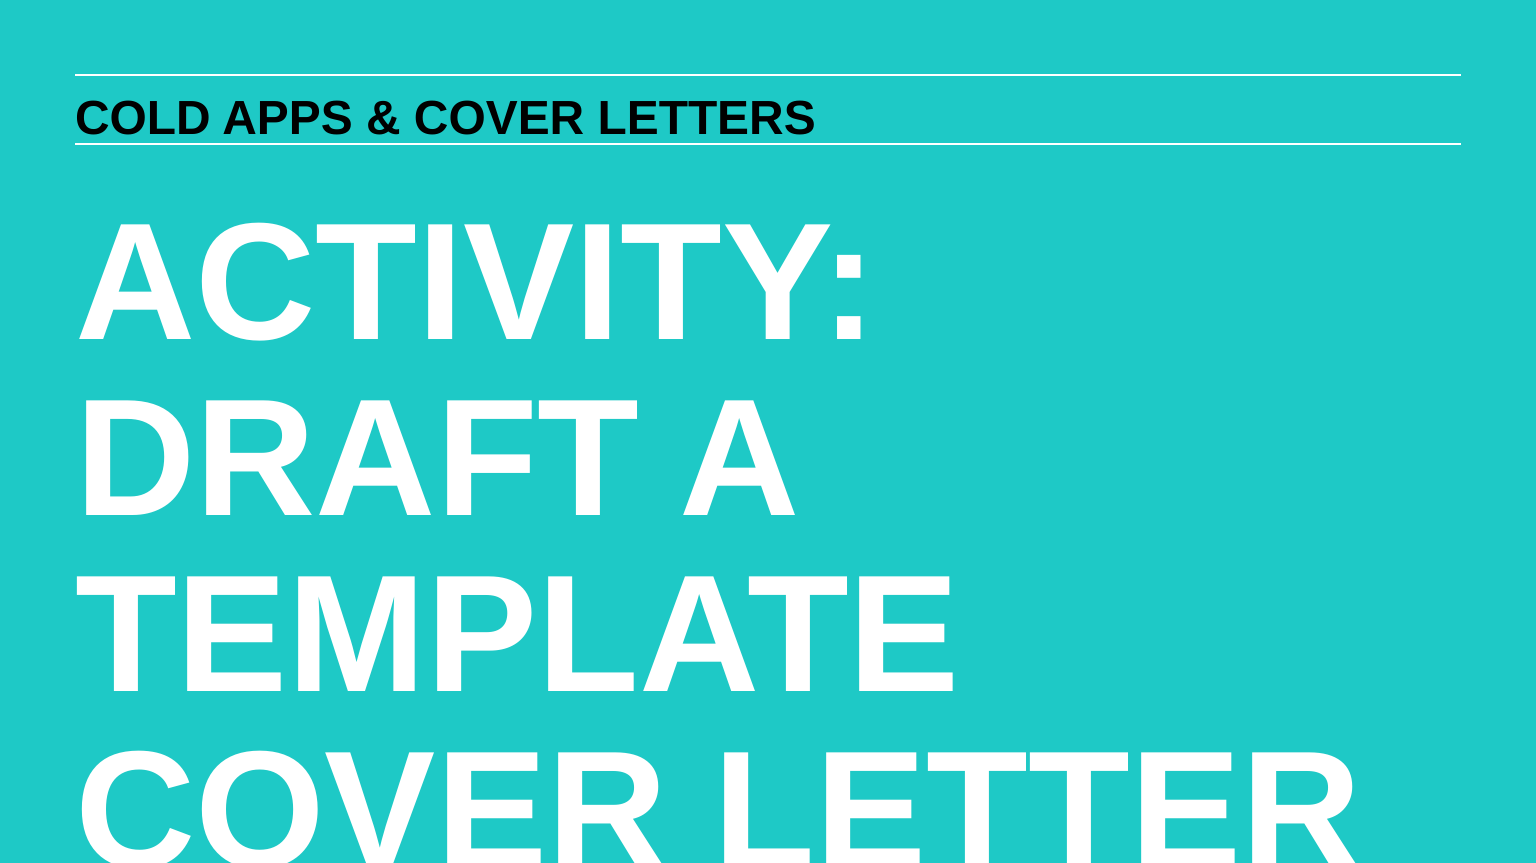

COLD APPS & COVER LETTERS

ACTIVITY:
DRAFT A TEMPLATE COVER LETTER